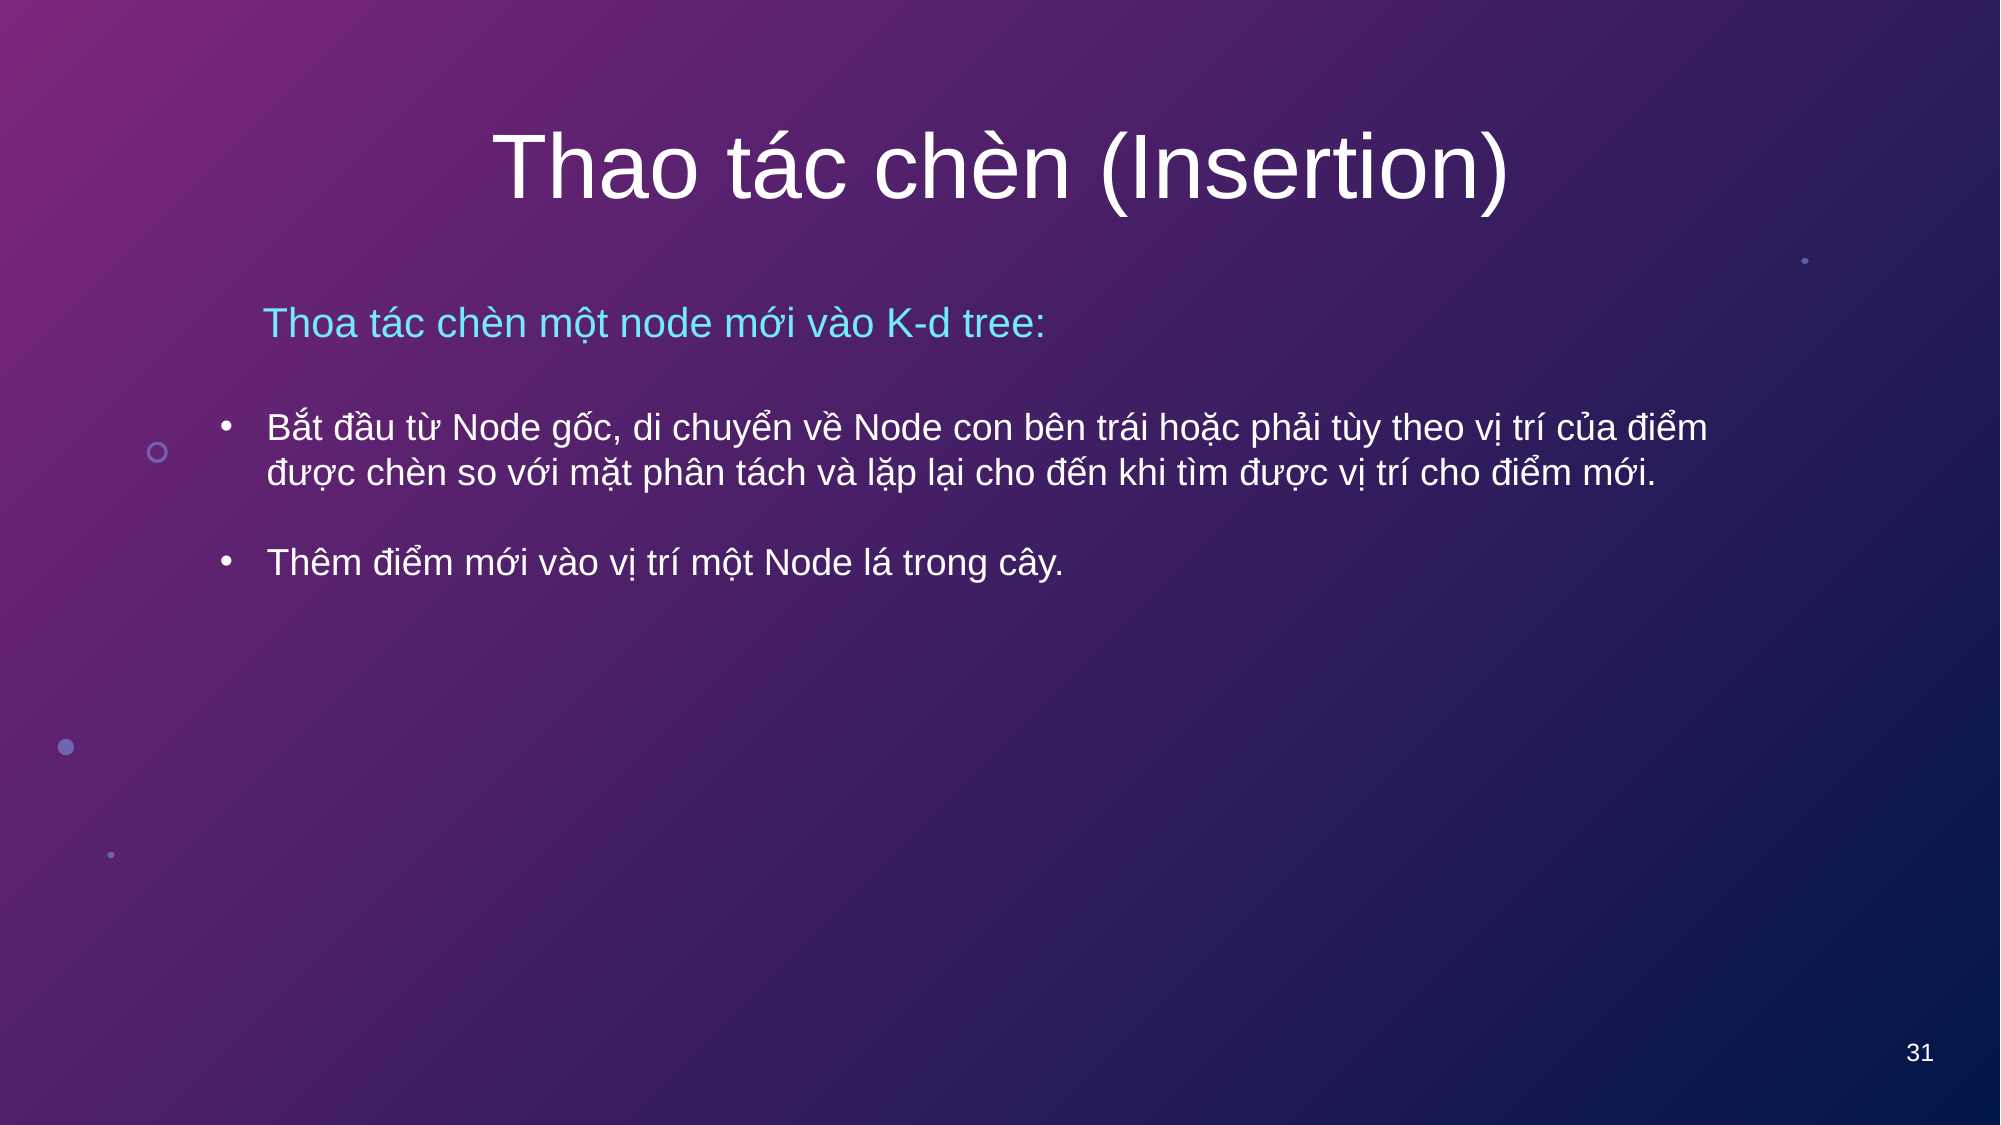

# Thao tác chèn (Insertion)
Thoa tác chèn một node mới vào K-d tree:
Bắt đầu từ Node gốc, di chuyển về Node con bên trái hoặc phải tùy theo vị trí của điểm được chèn so với mặt phân tách và lặp lại cho đến khi tìm được vị trí cho điểm mới.

Thêm điểm mới vào vị trí một Node lá trong cây.
31